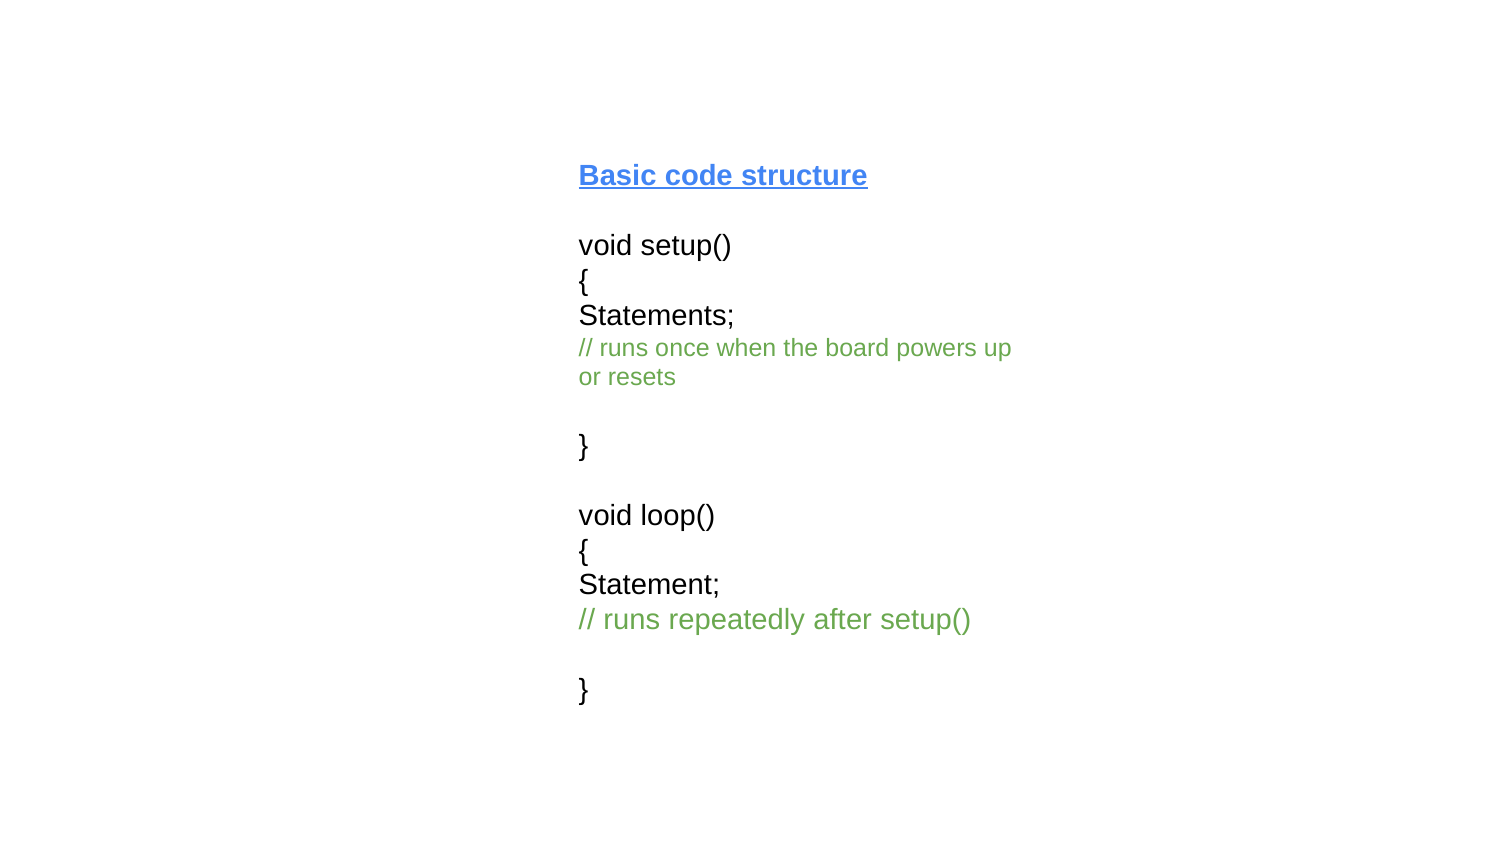

Basic code structure

void setup()
{
Statements;
// runs once when the board powers up or resets

}

void loop()
{
Statement;
// runs repeatedly after setup()

}